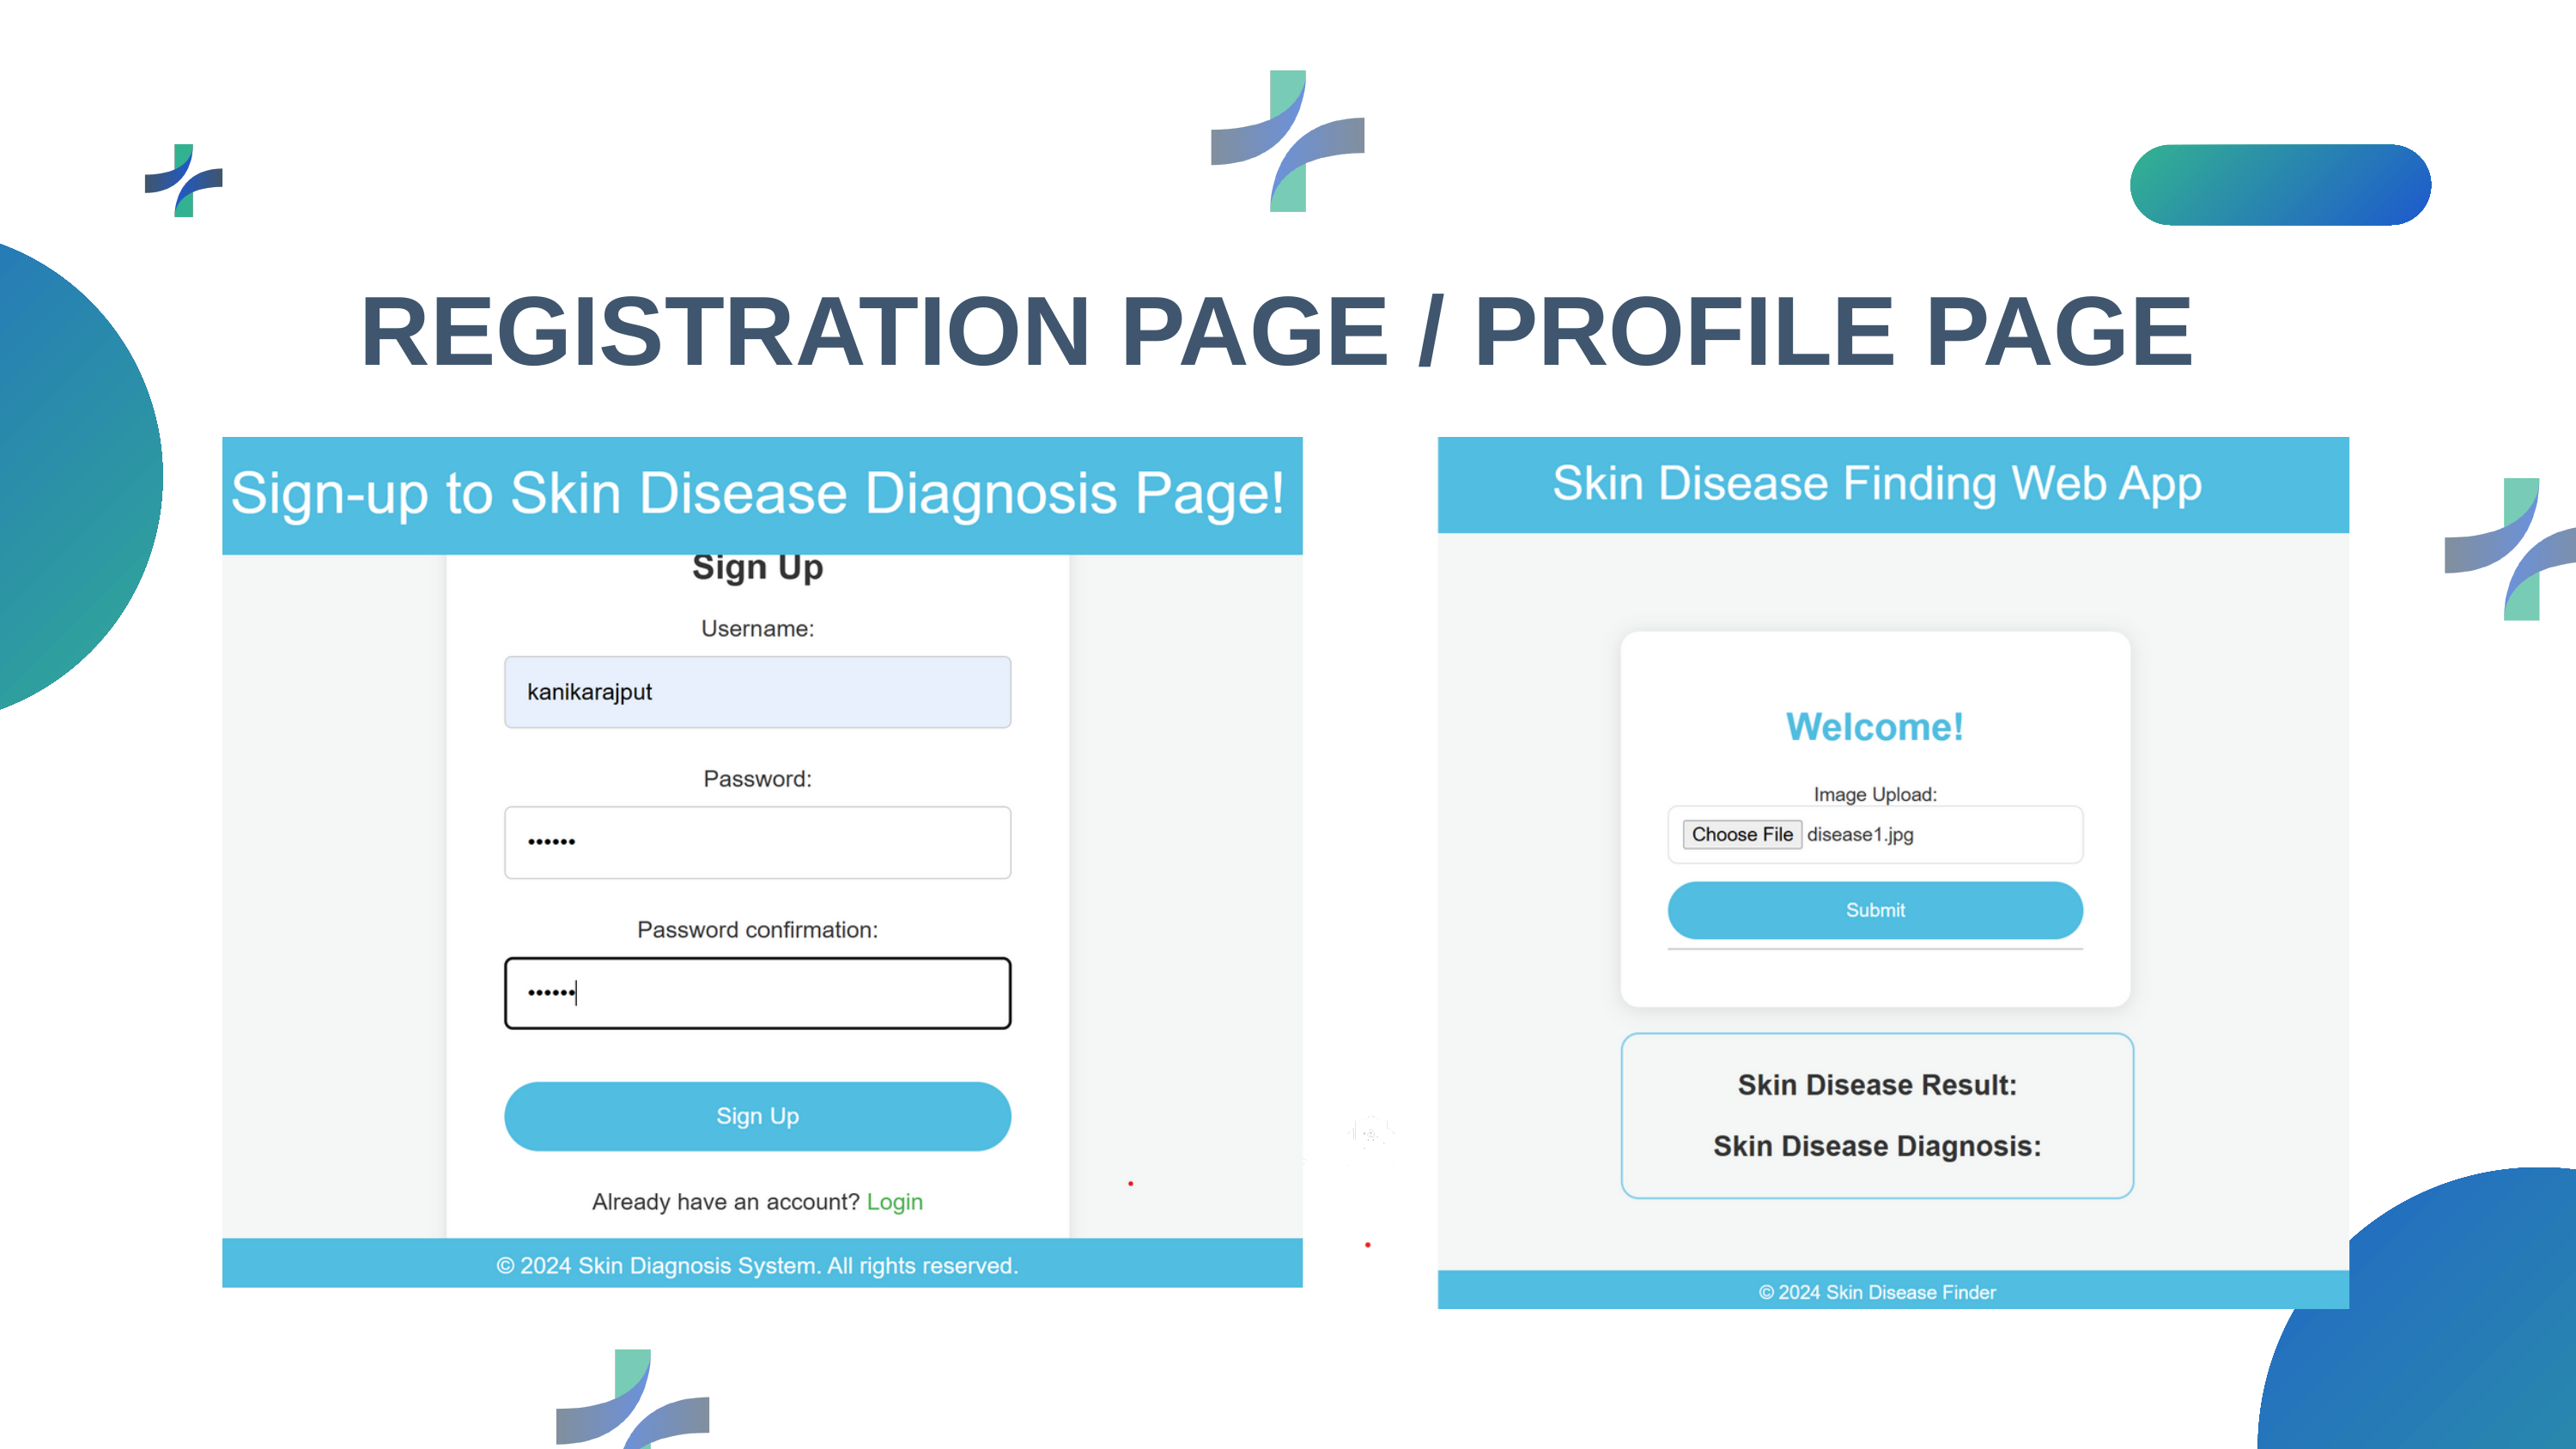

REGISTRATION PAGE / PROFILE PAGE

Avery Davis